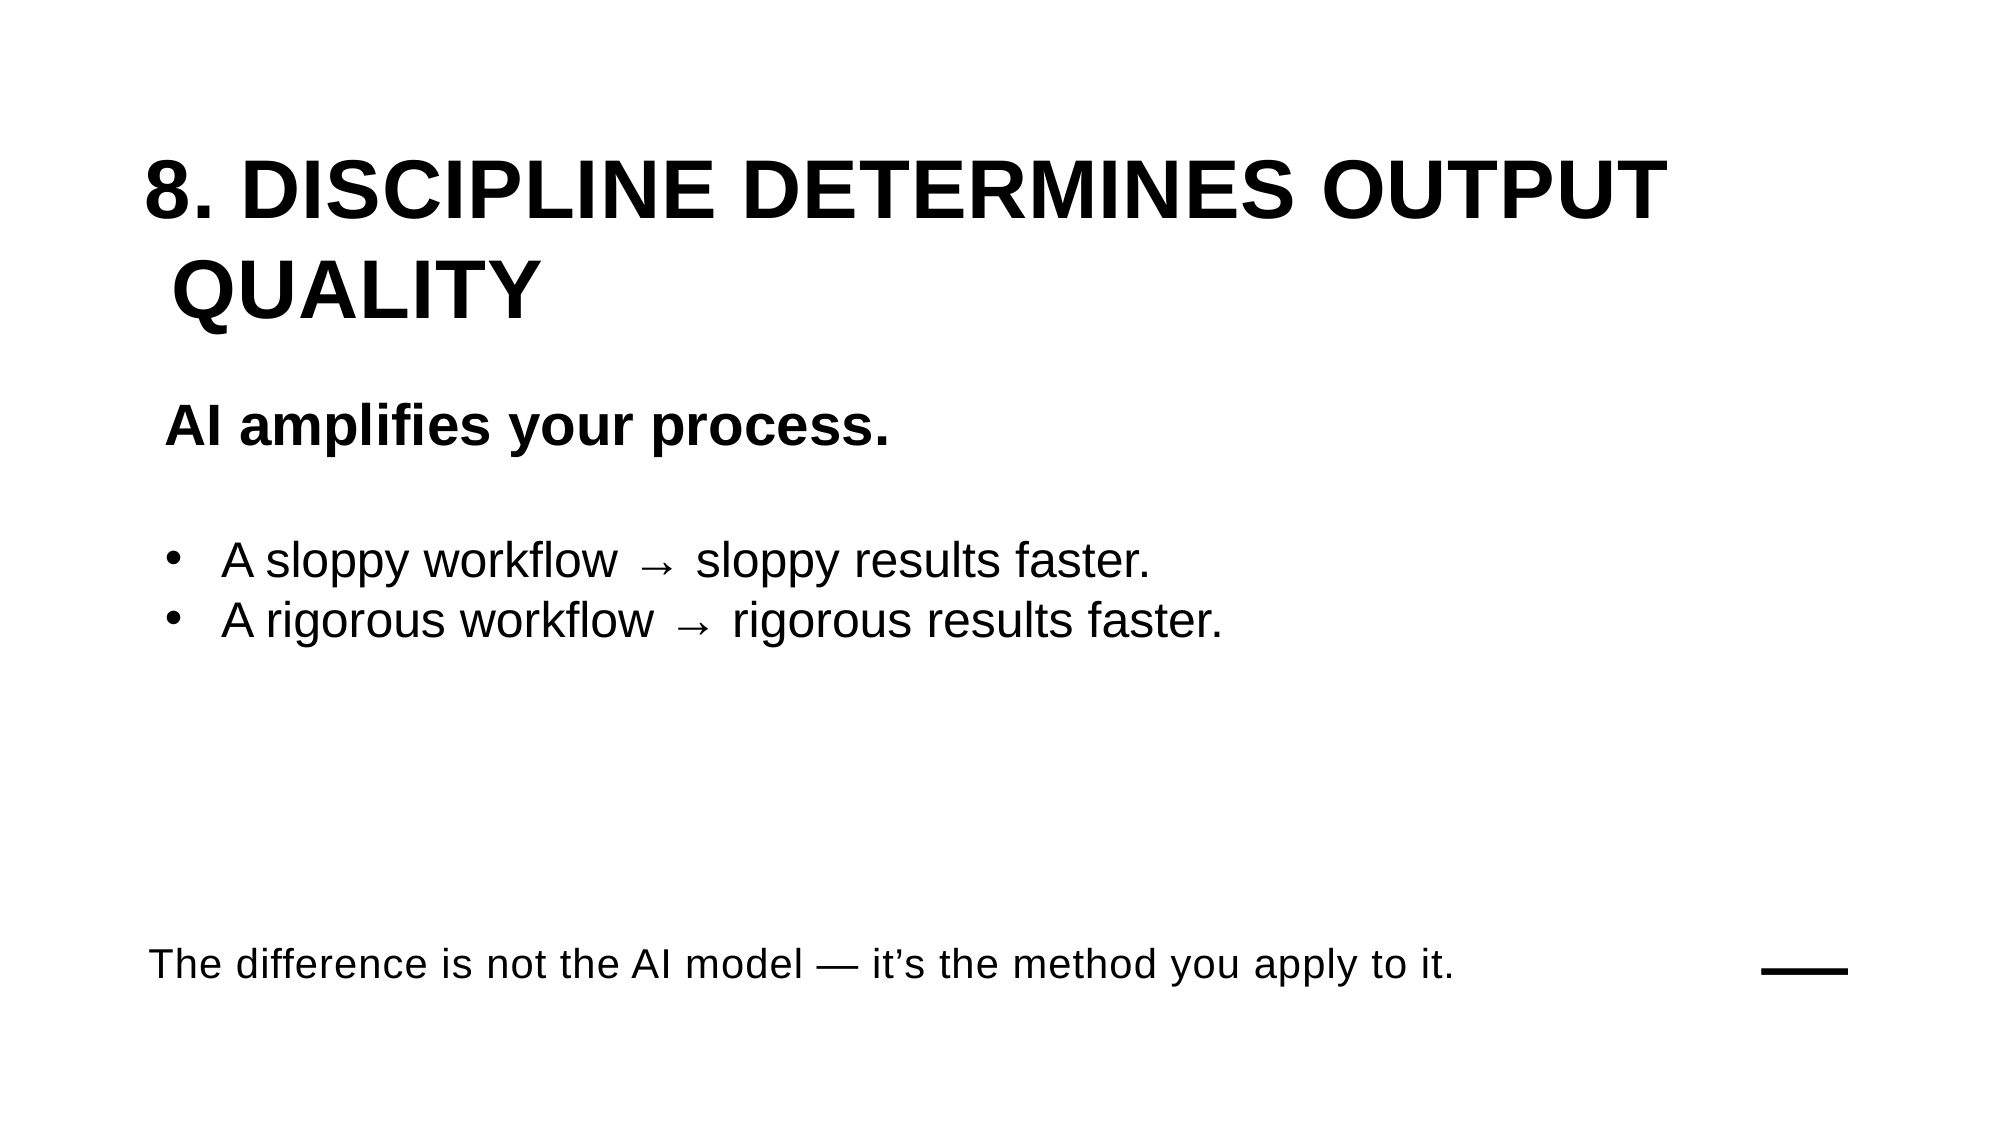

8. Discipline Determines Output Quality
AI amplifies your process.

A sloppy workflow → sloppy results faster.
A rigorous workflow → rigorous results faster.
# The difference is not the AI model — it’s the method you apply to it.